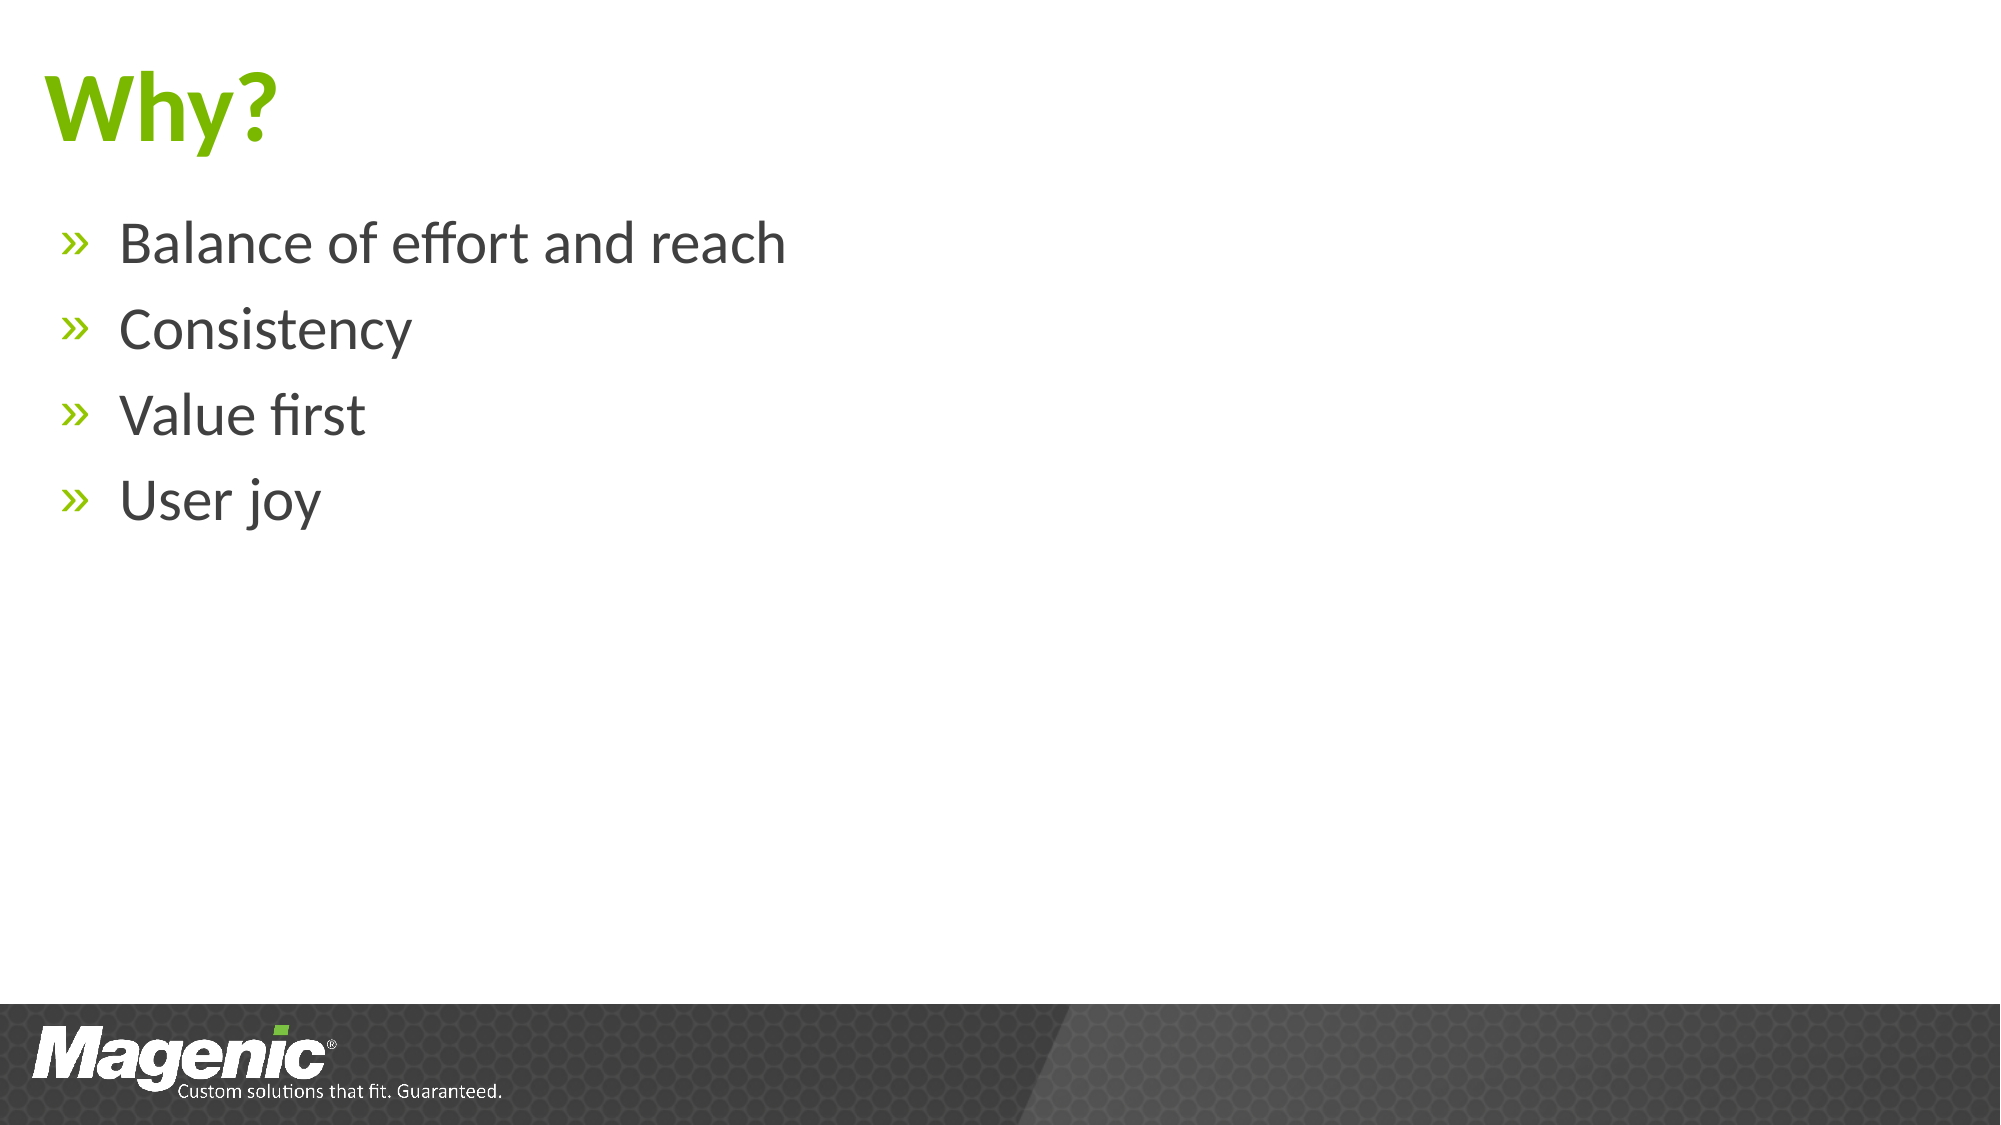

# Why?
Balance of effort and reach
Consistency
Value first
User joy